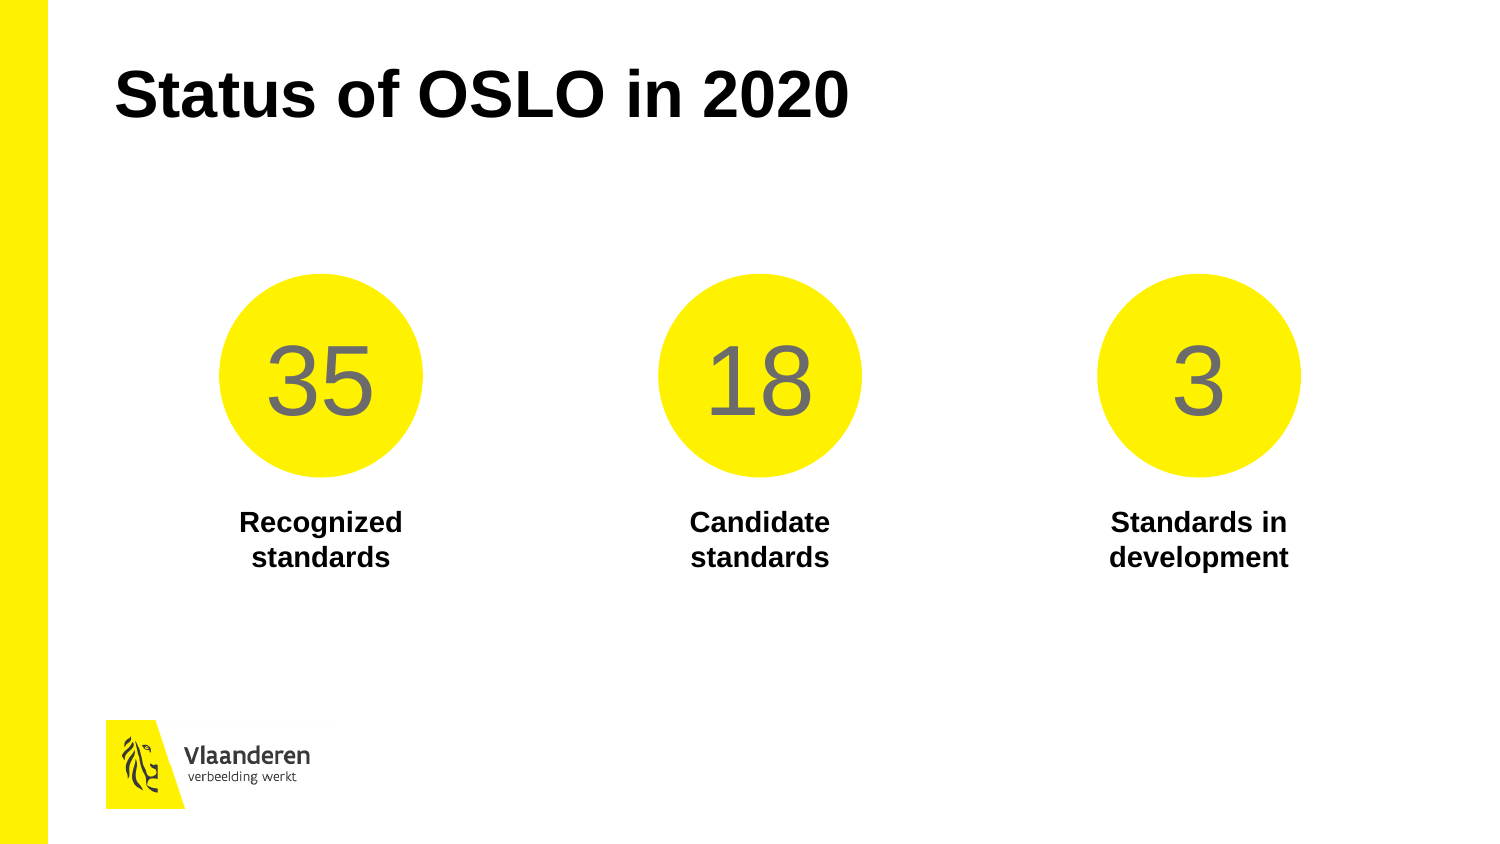

Status of OSLO in 2020
35
18
3
Recognized standards
Candidate standards
Standards in development